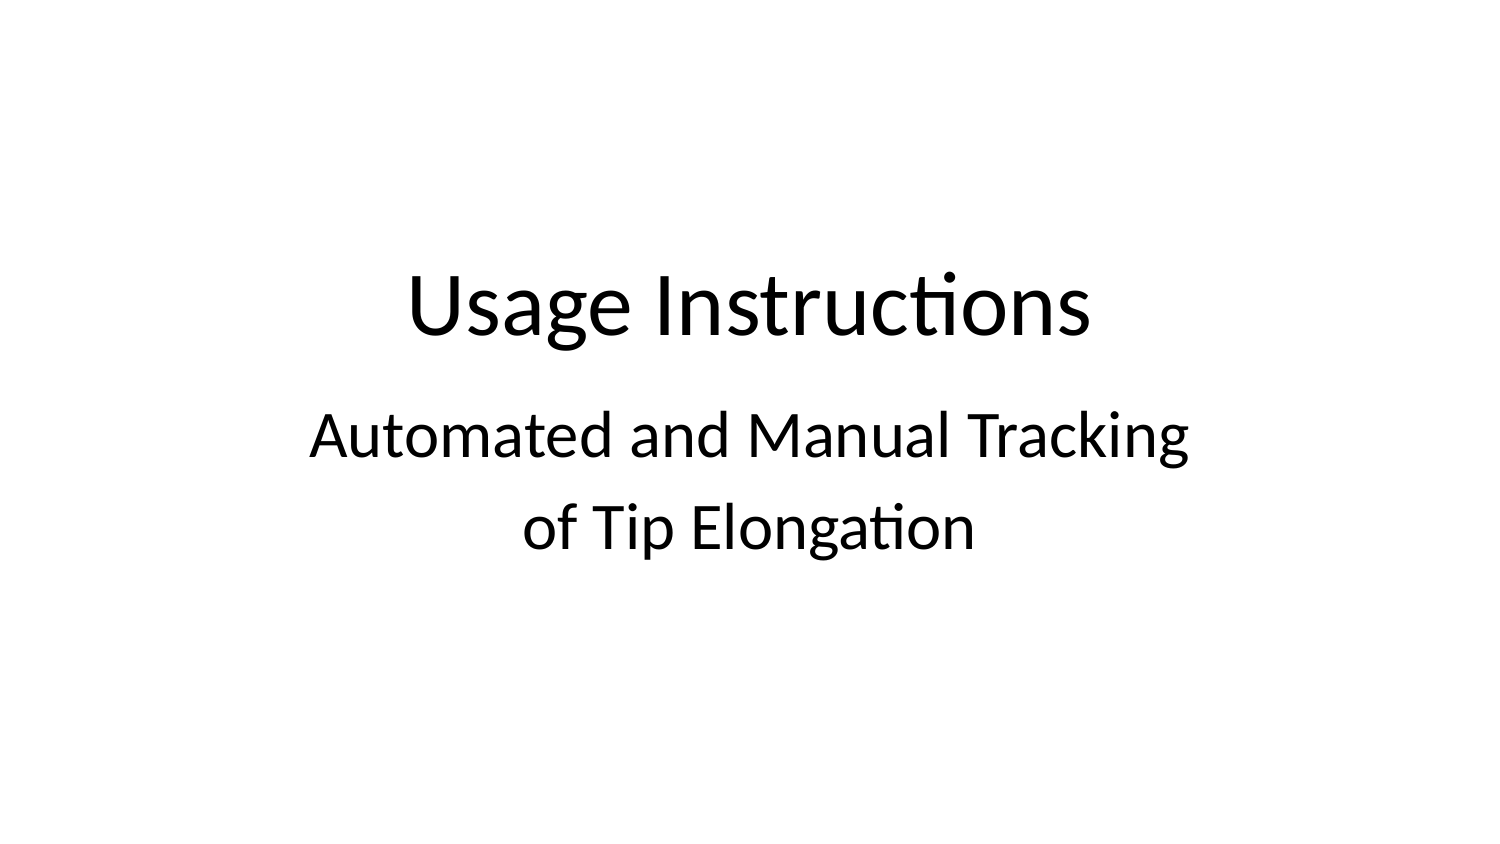

Usage Instructions
Automated and Manual Tracking of Tip Elongation